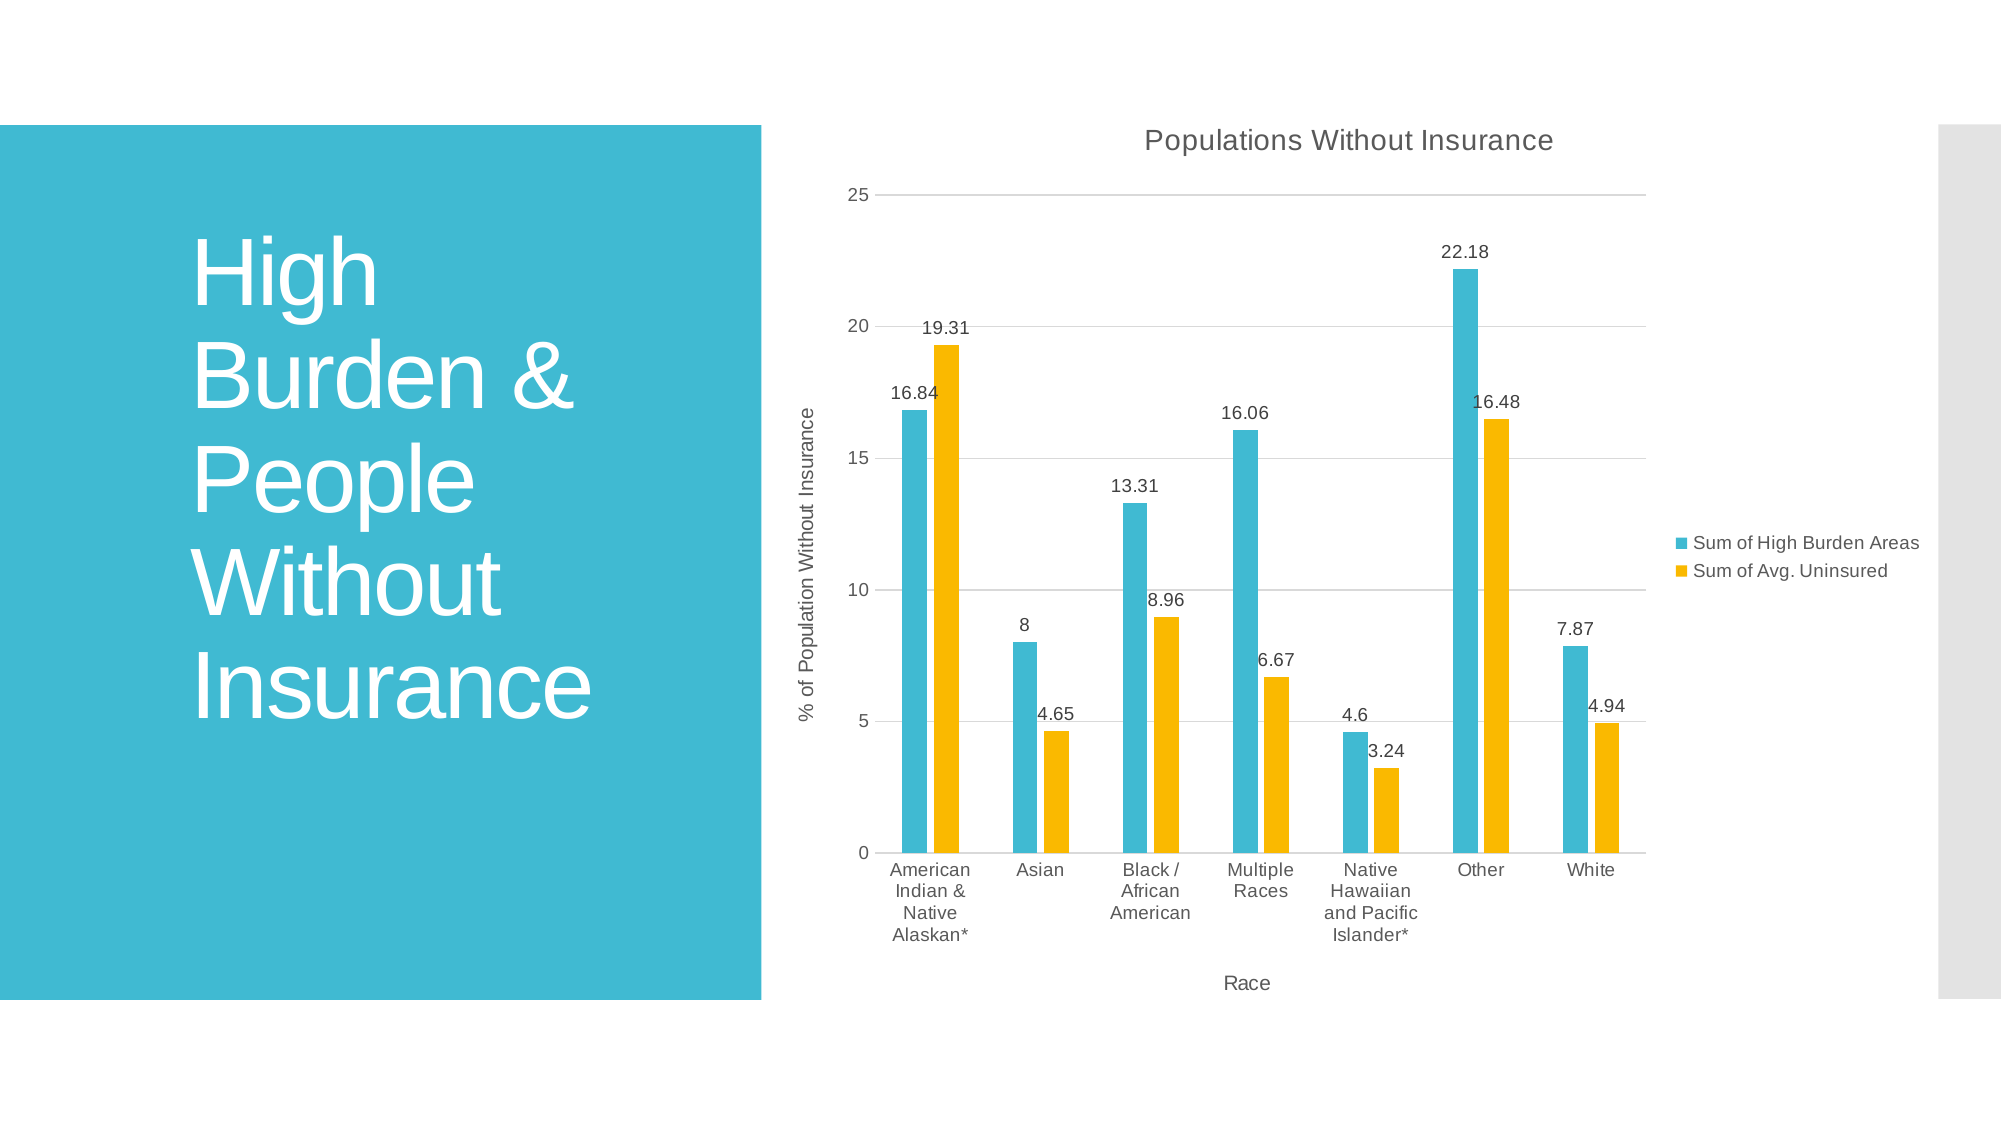

### Chart: Populations Without Insurance

| Category | Sum of High Burden Areas | Sum of Avg. Uninsured |
|---|---|---|
| American Indian & Native Alaskan* | 16.84 | 19.31 |
| Asian | 8.0 | 4.65 |
| Black / African American | 13.31 | 8.96 |
| Multiple Races | 16.06 | 6.67 |
| Native Hawaiian and Pacific Islander* | 4.6 | 3.24 |
| Other | 22.18 | 16.48 |
| White | 7.87 | 4.94 |

# High Burden & People Without Insurance